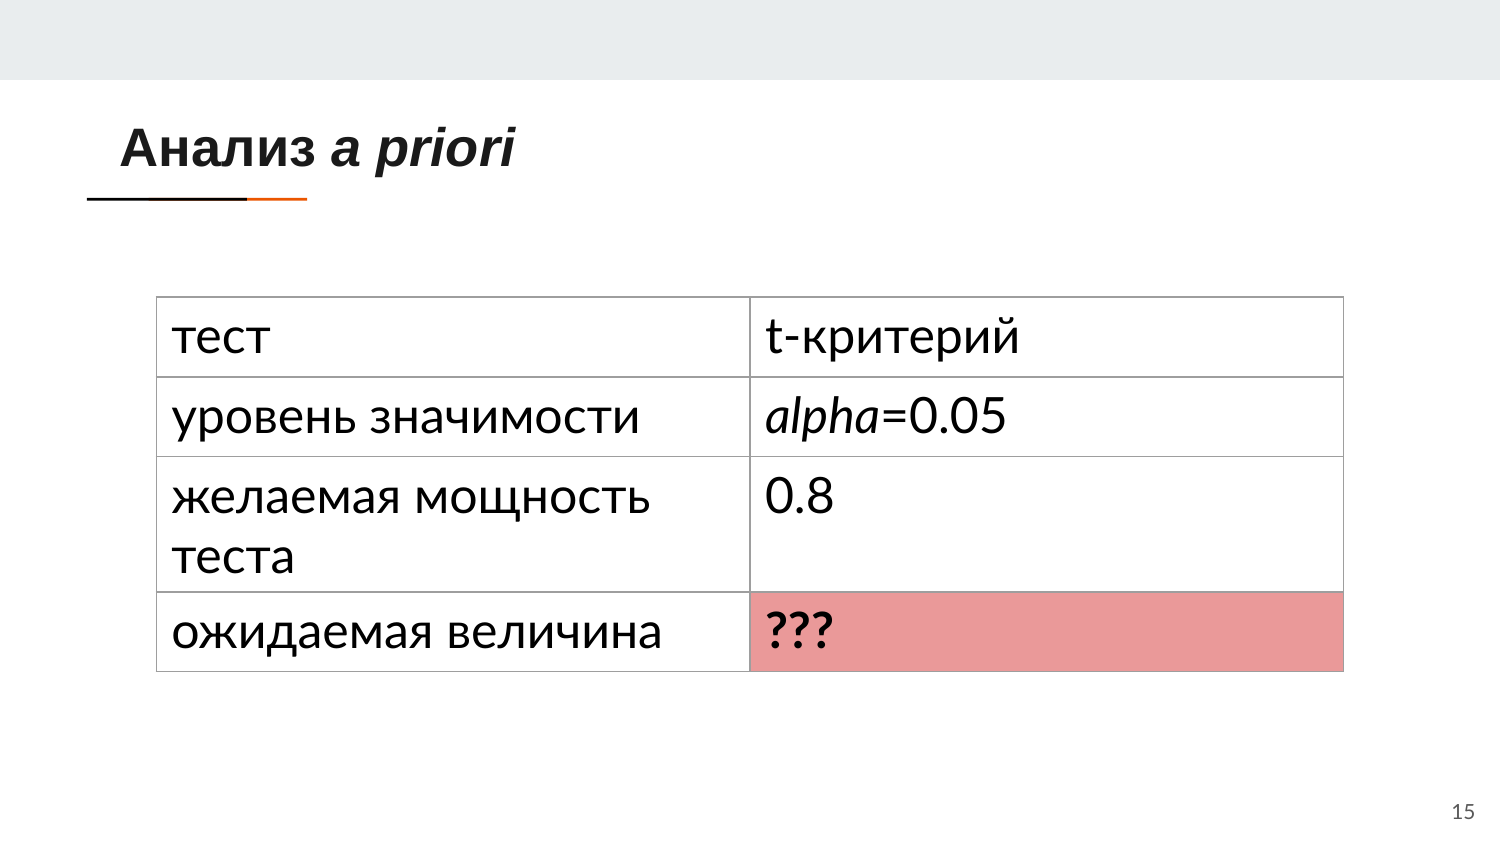

# Анализ a priori
| тест | t-критерий |
| --- | --- |
| уровень значимости | alpha=0.05 |
| желаемая мощность теста | 0.8 |
| ожидаемая величина | ??? |
15